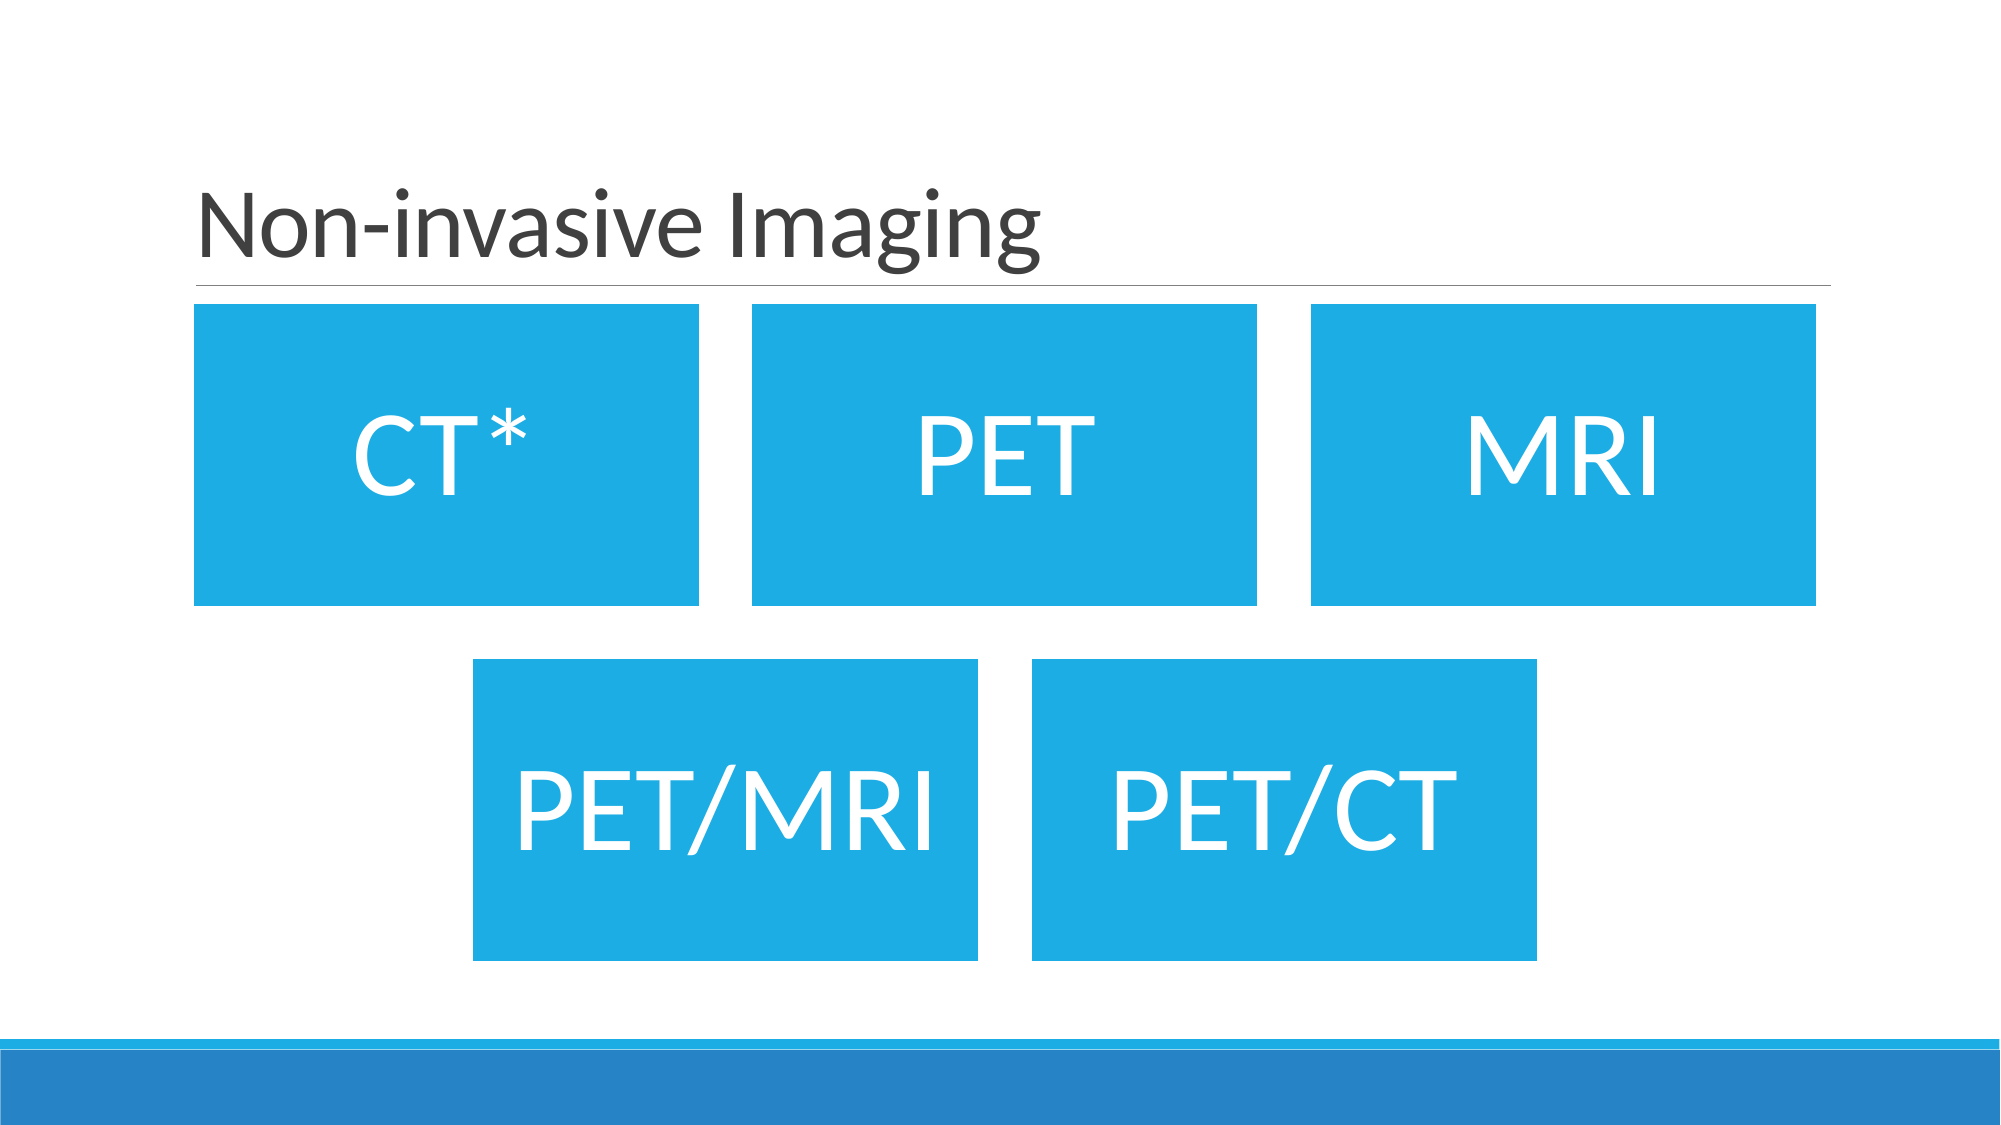

# Non-invasive Imaging
CT*
PET
MRI
PET/MRI
PET/CT